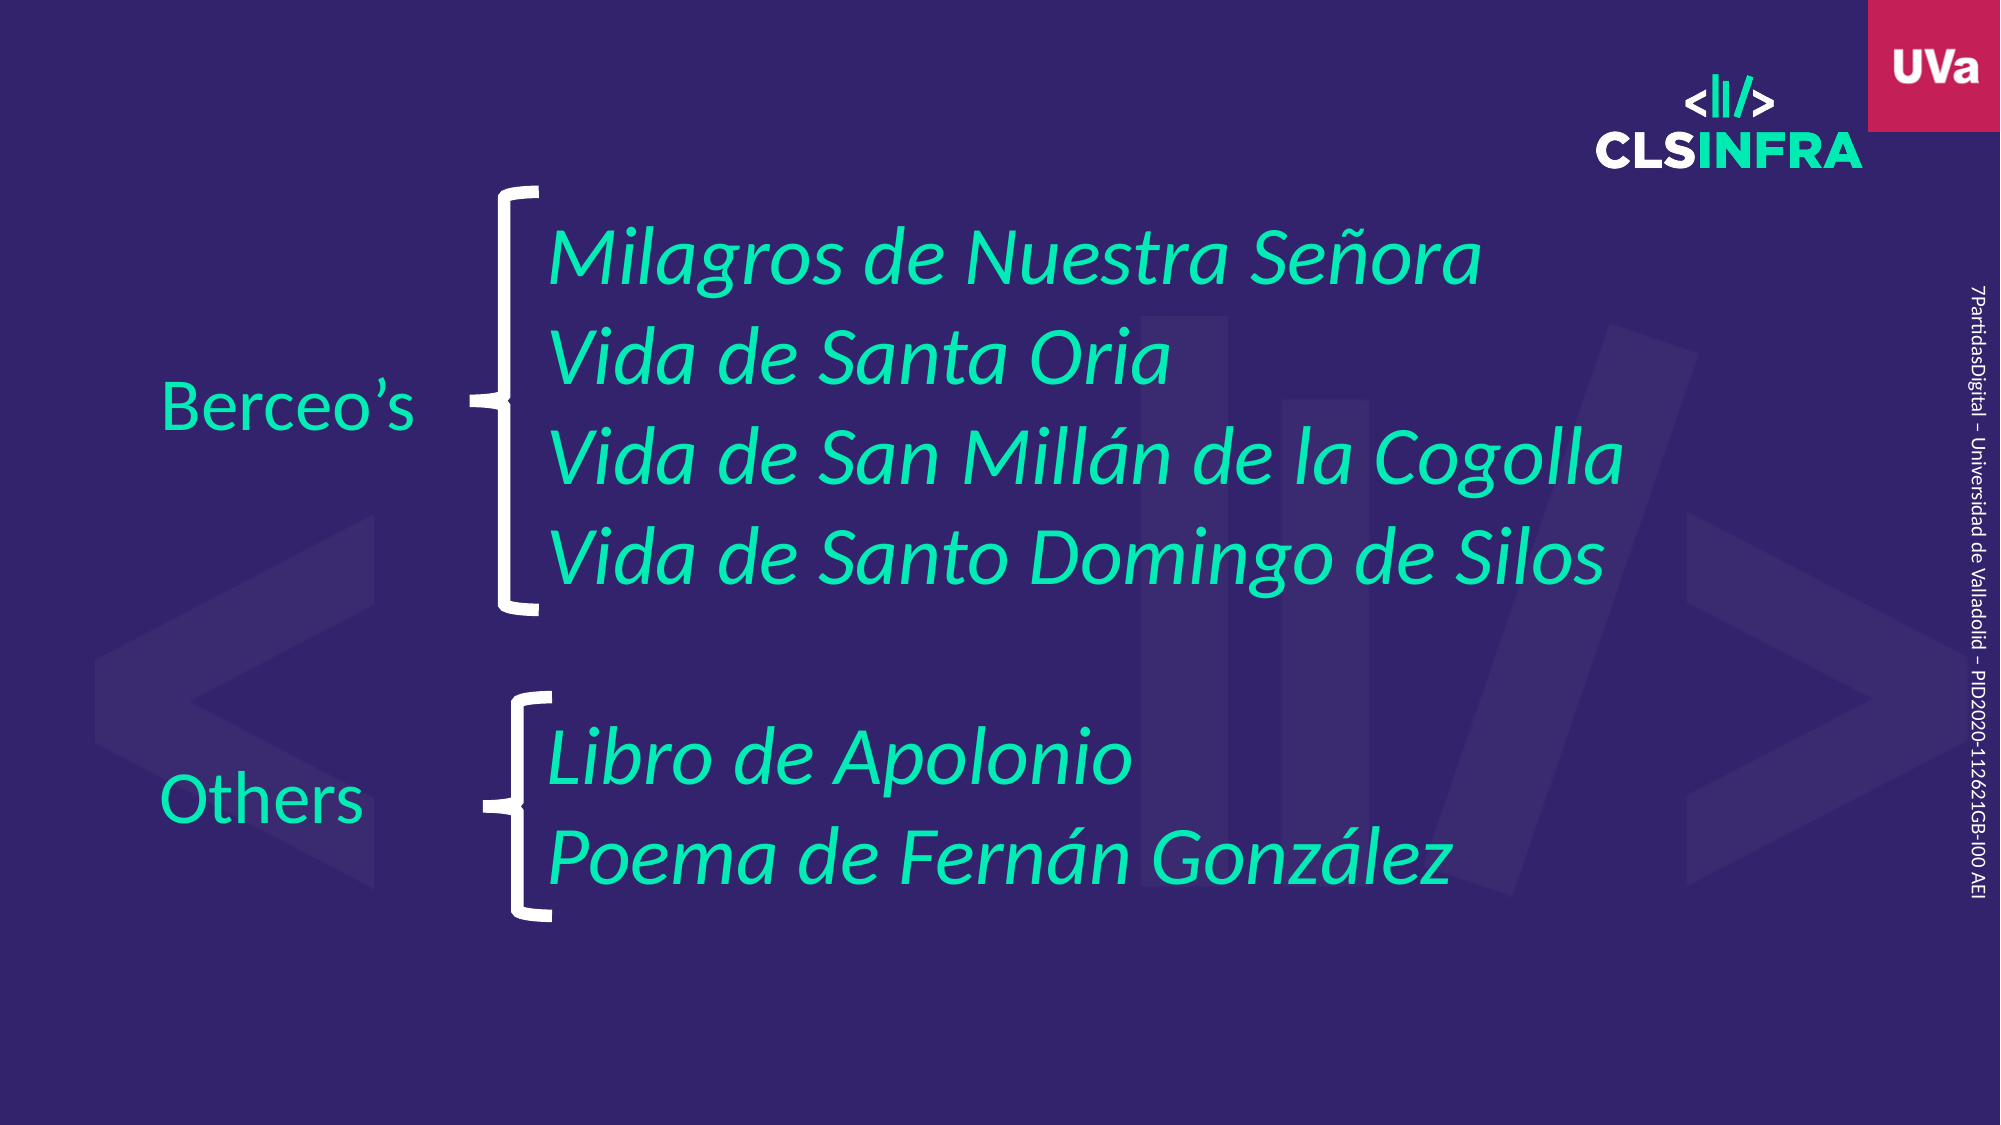

Milagros de Nuestra Señora
Vida de Santa Oria
Vida de San Millán de la Cogolla
Vida de Santo Domingo de Silos

Libro de Apolonio
Poema de Fernán González
Berceo’s

Others